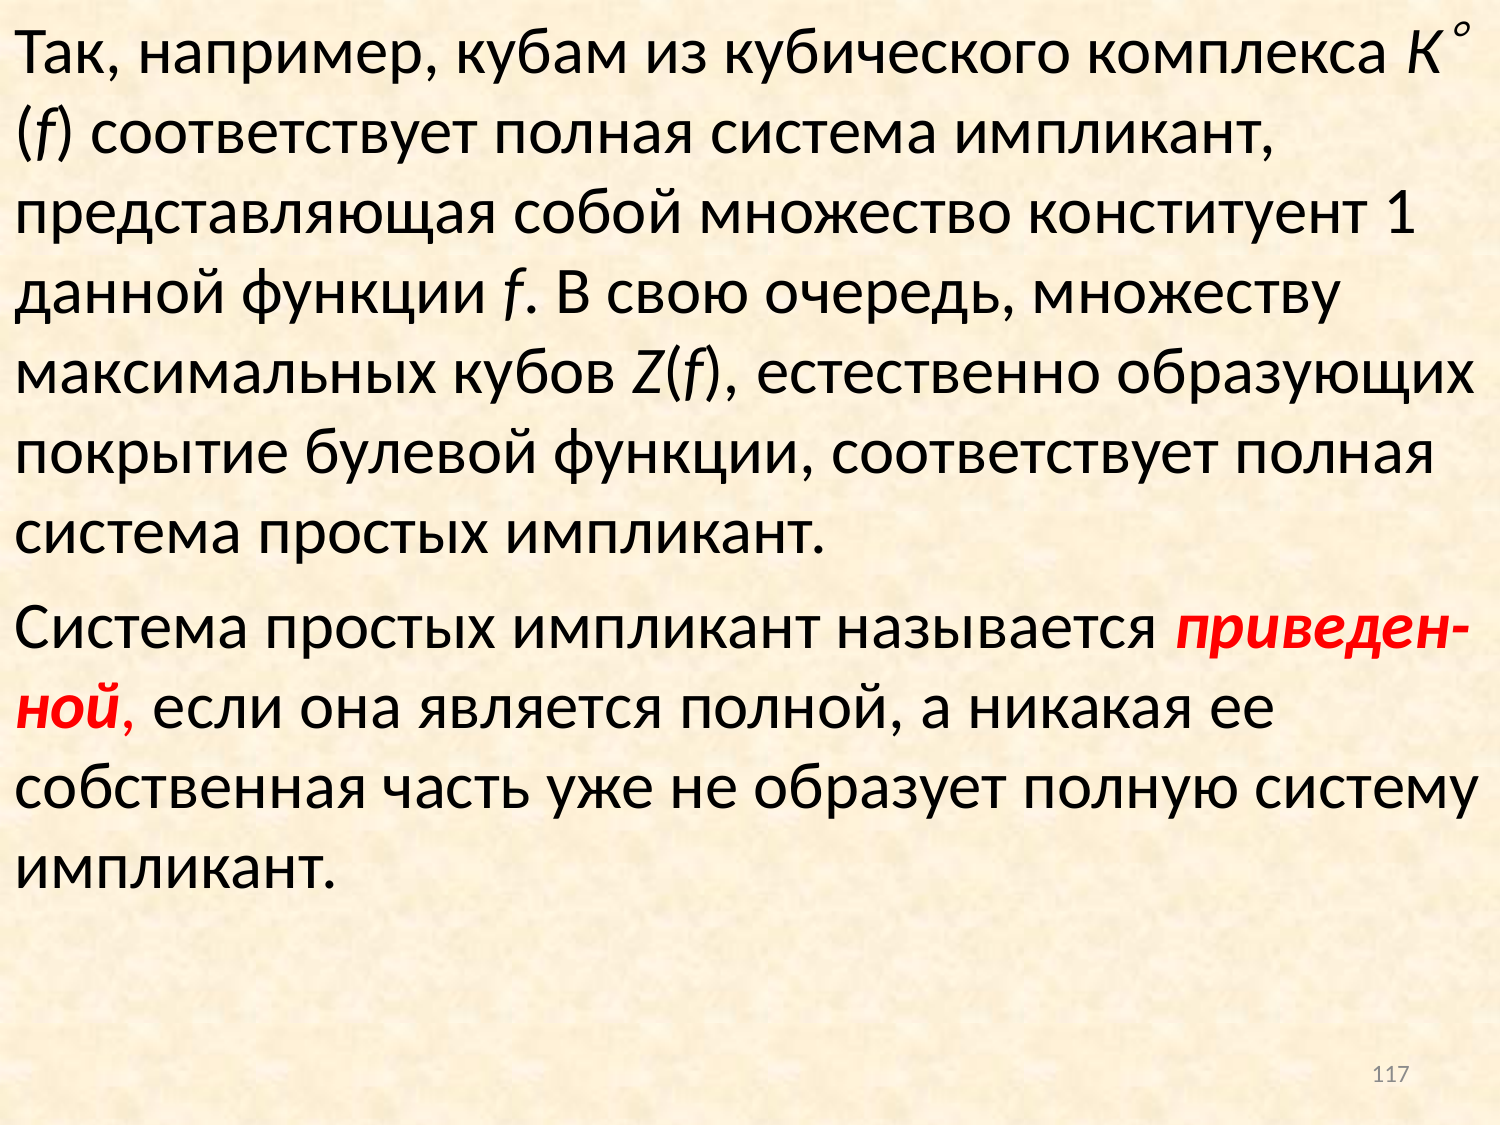

Так, например, кубам из кубического комплекса К° (f) соответствует полная система импликант, представляющая собой множество конституент 1 данной функции f. В свою очередь, множеству максимальных кубов Z(f), естественно образующих покрытие булевой функции, соответствует полная система простых импликант.
Система простых импликант называется приведен-ной, если она является полной, а никакая ее собственная часть уже не образует полную систему импликант.
117